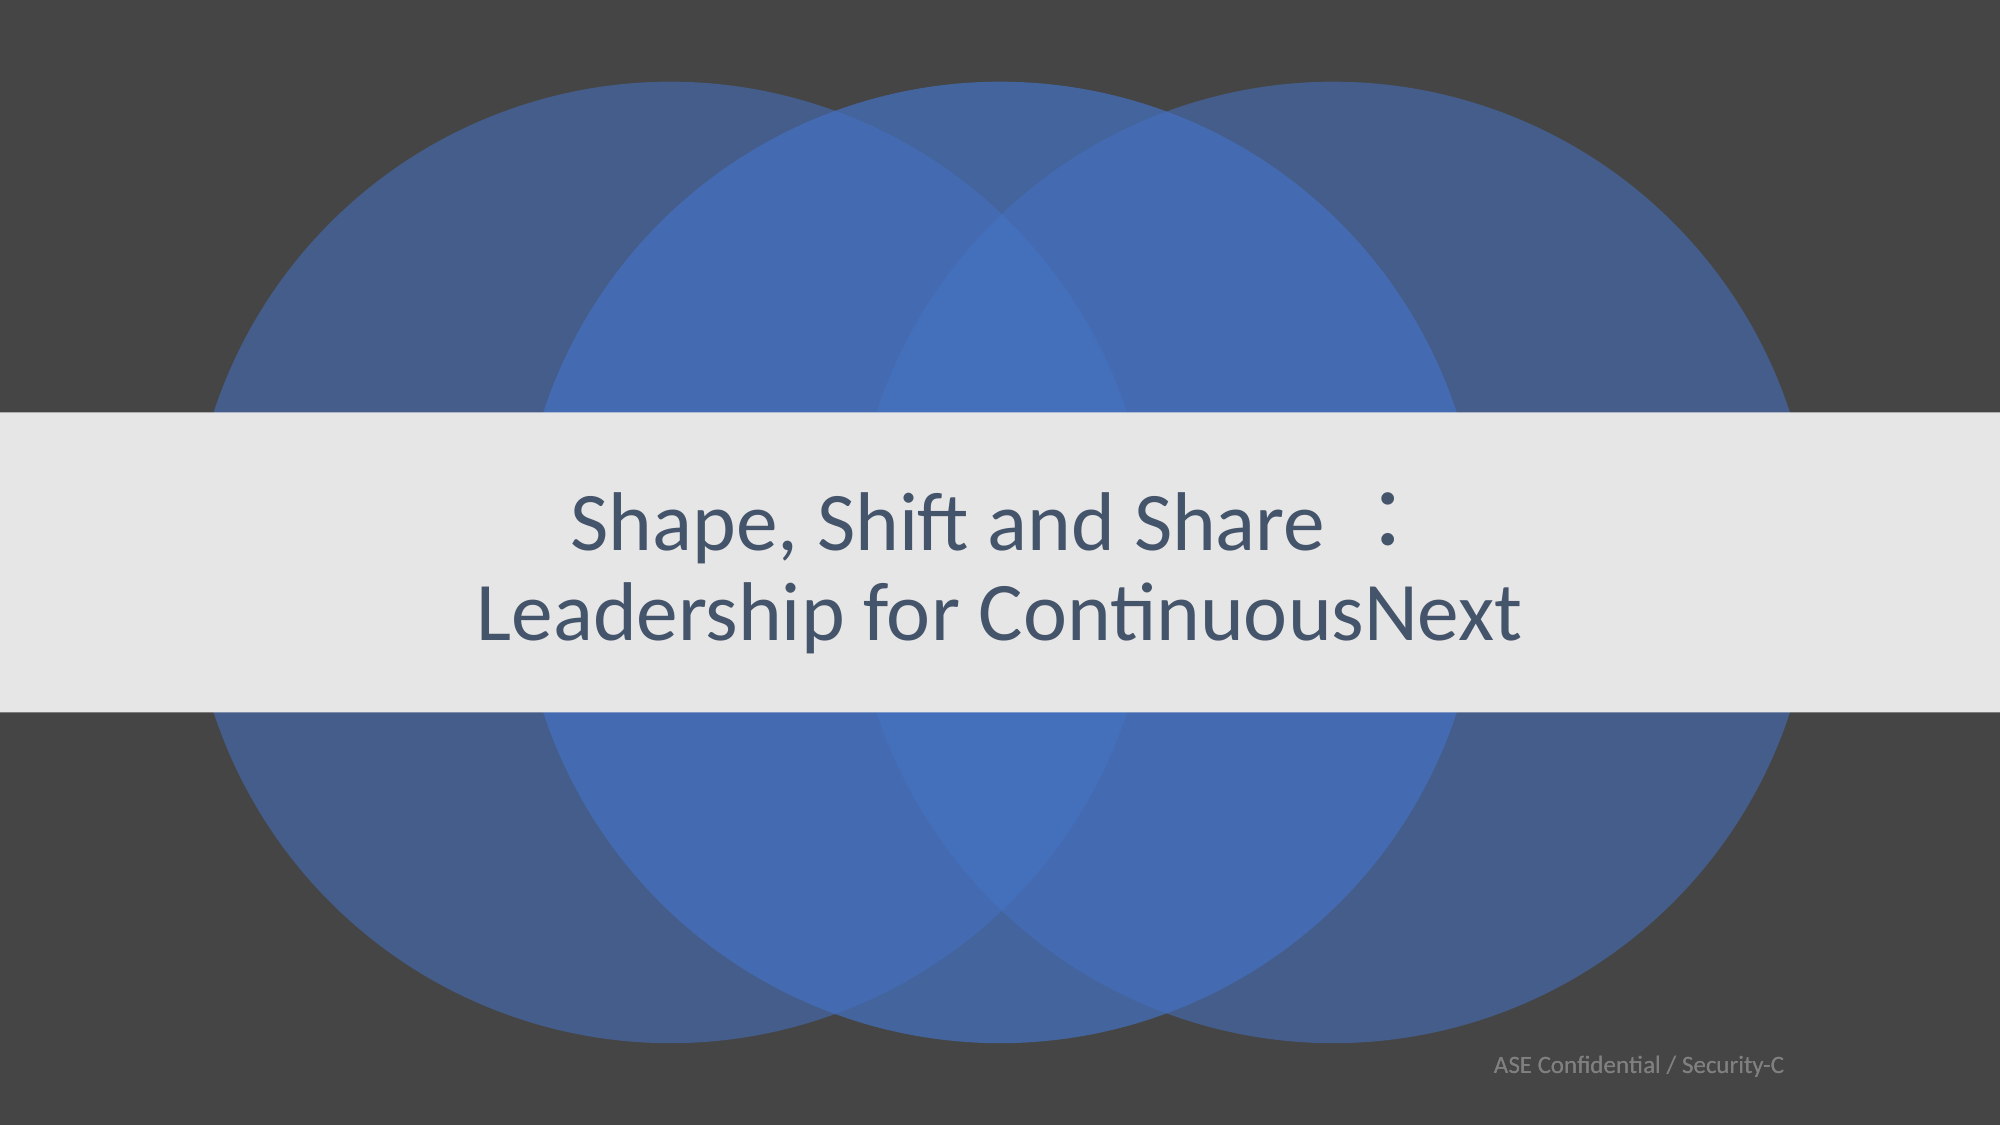

# Shape, Shift and Share： Leadership for ContinuousNext